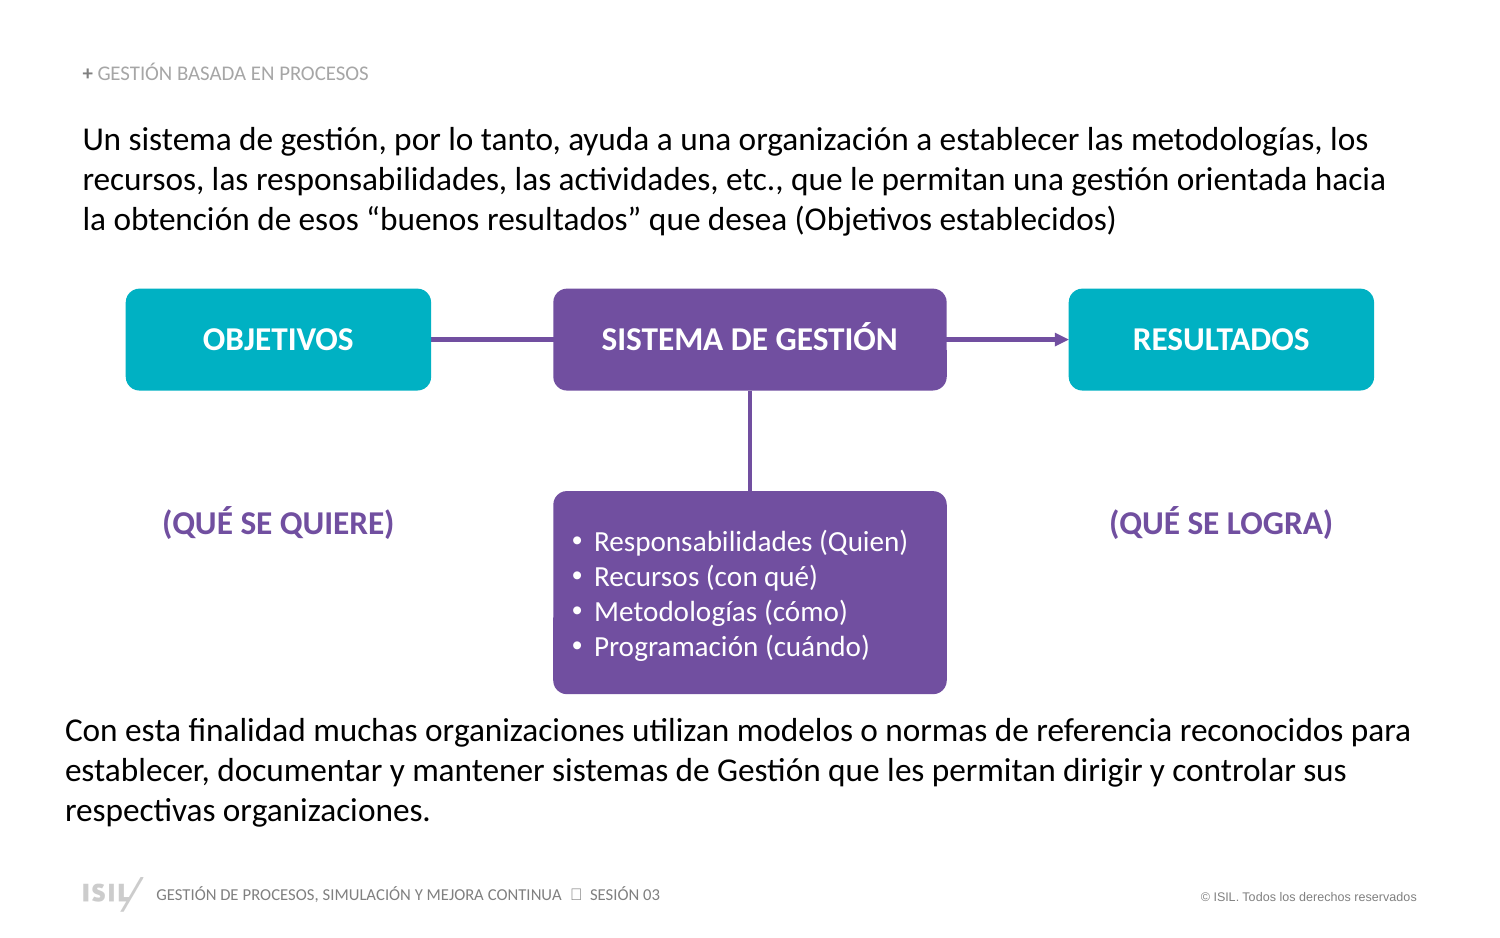

+ GESTIÓN BASADA EN PROCESOS
Un sistema de gestión, por lo tanto, ayuda a una organización a establecer las metodologías, los recursos, las responsabilidades, las actividades, etc., que le permitan una gestión orientada hacia la obtención de esos “buenos resultados” que desea (Objetivos establecidos)
OBJETIVOS
RESULTADOS
SISTEMA DE GESTIÓN
Responsabilidades (Quien)
Recursos (con qué)
Metodologías (cómo)
Programación (cuándo)
(QUÉ SE QUIERE)
(QUÉ SE LOGRA)
Con esta finalidad muchas organizaciones utilizan modelos o normas de referencia reconocidos para establecer, documentar y mantener sistemas de Gestión que les permitan dirigir y controlar sus respectivas organizaciones.